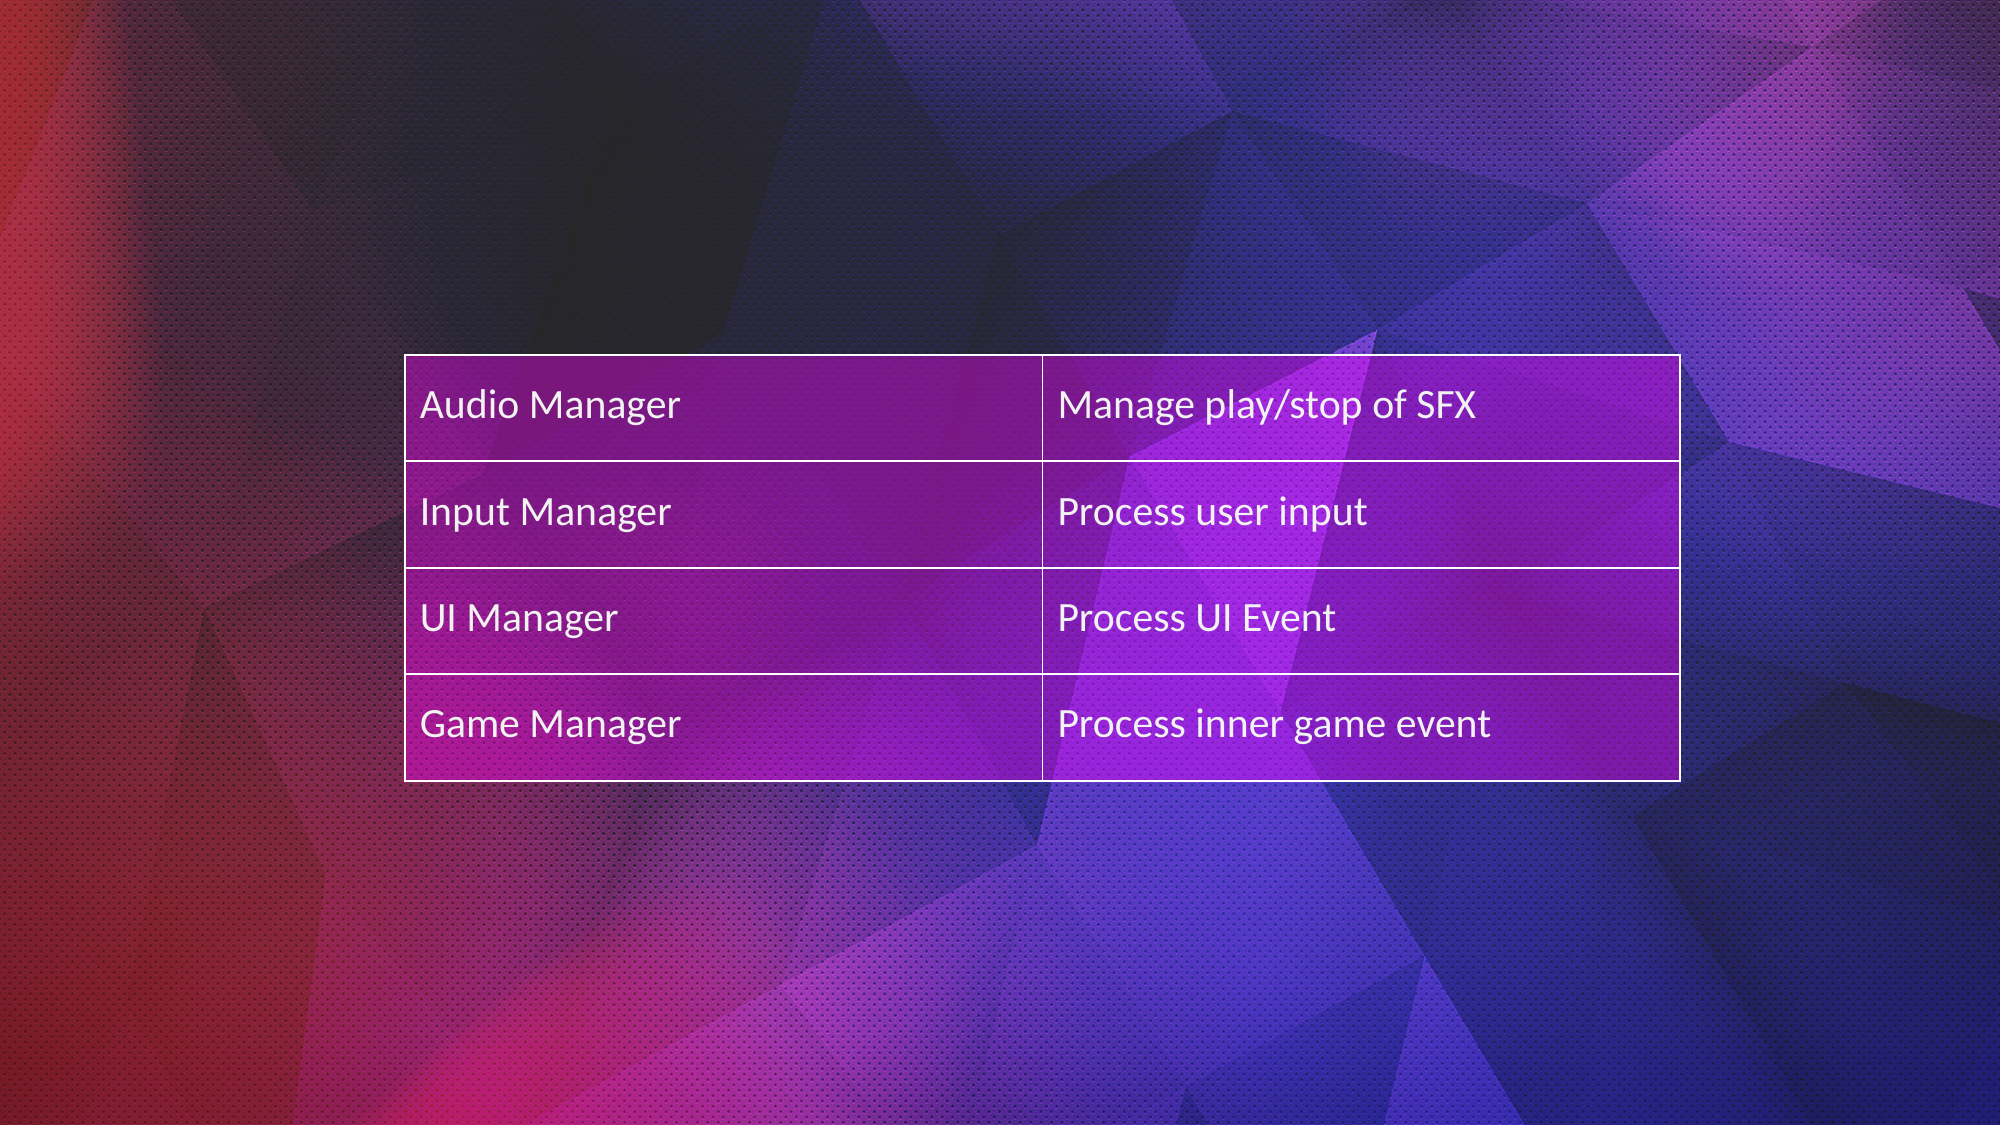

| Audio Manager | Manage play/stop of SFX |
| --- | --- |
| Input Manager | Process user input |
| UI Manager | Process UI Event |
| Game Manager | Process inner game event |